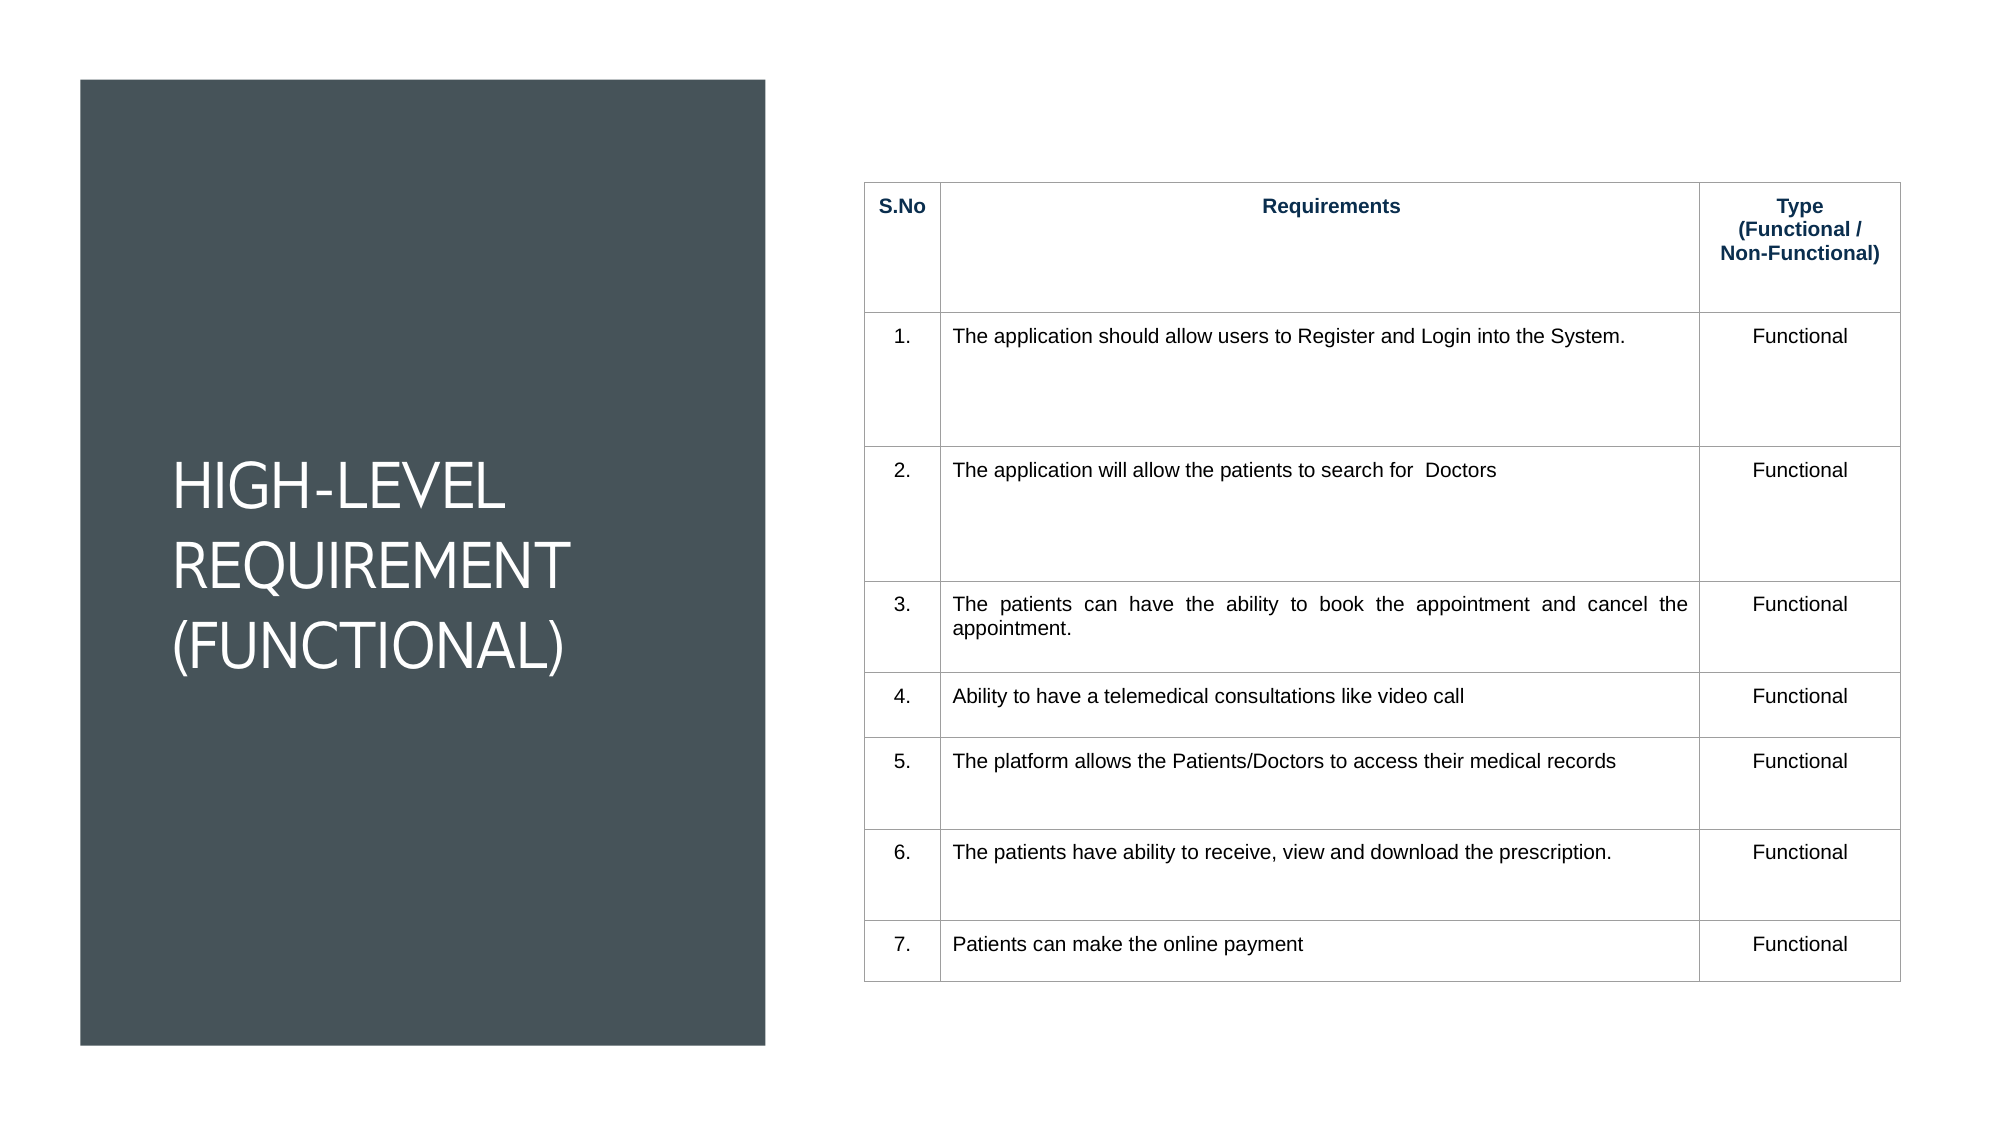

# High-Level requirement (Functional)
| S.No | Requirements | Type (Functional / Non-Functional) |
| --- | --- | --- |
| 1. | The application should allow users to Register and Login into the System. | Functional |
| 2. | The application will allow the patients to search for  Doctors | Functional |
| 3. | The patients can have the ability to book the appointment and cancel the appointment. | Functional |
| 4. | Ability to have a telemedical consultations like video call | Functional |
| 5. | The platform allows the Patients/Doctors to access their medical records | Functional |
| 6. | The patients have ability to receive, view and download the prescription. | Functional |
| 7. | Patients can make the online payment | Functional |